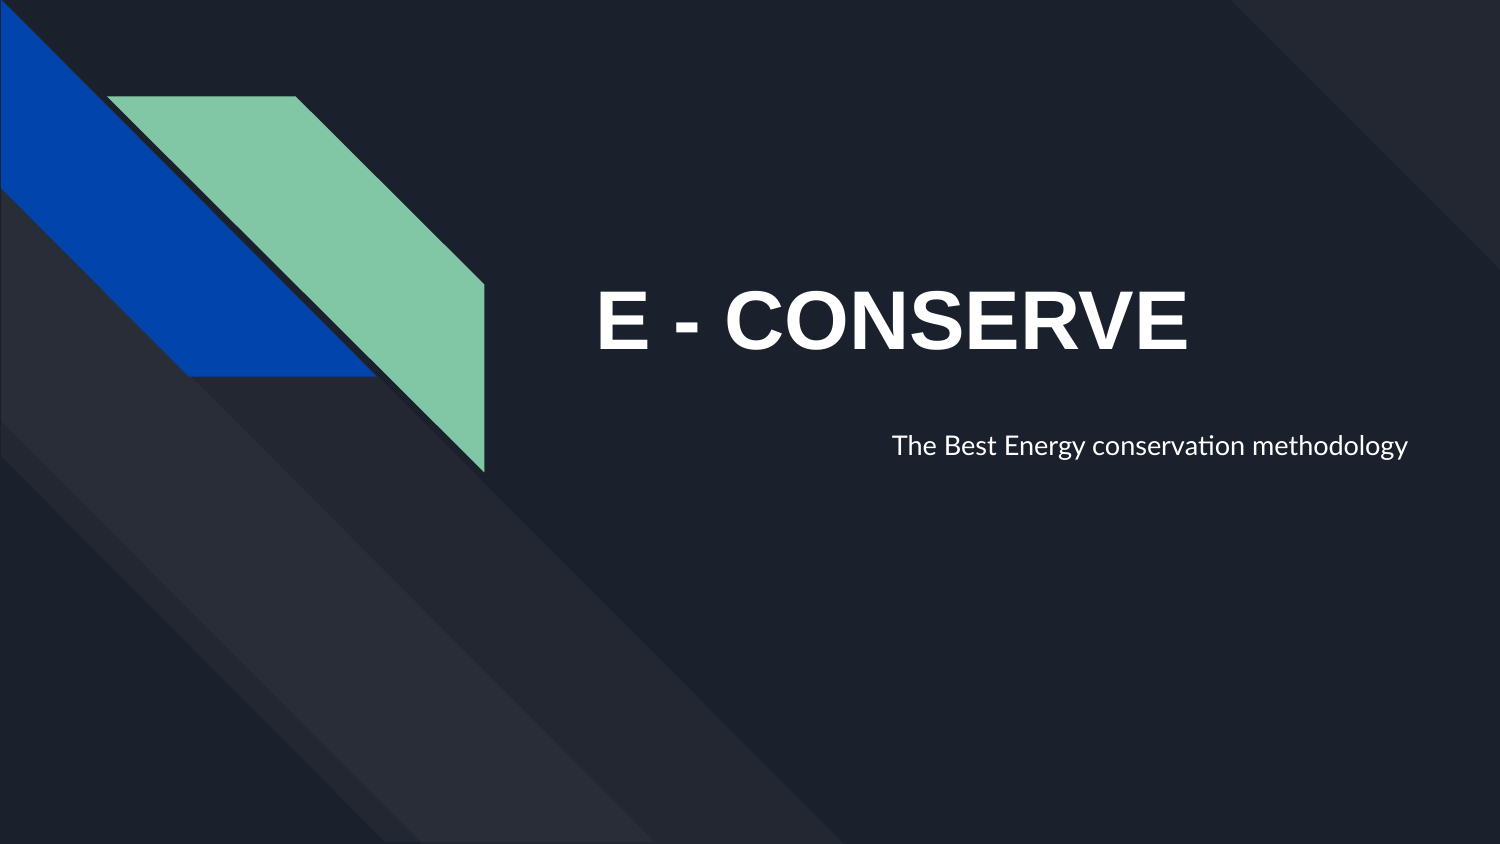

# E - CONSERVE
The Best Energy conservation methodology